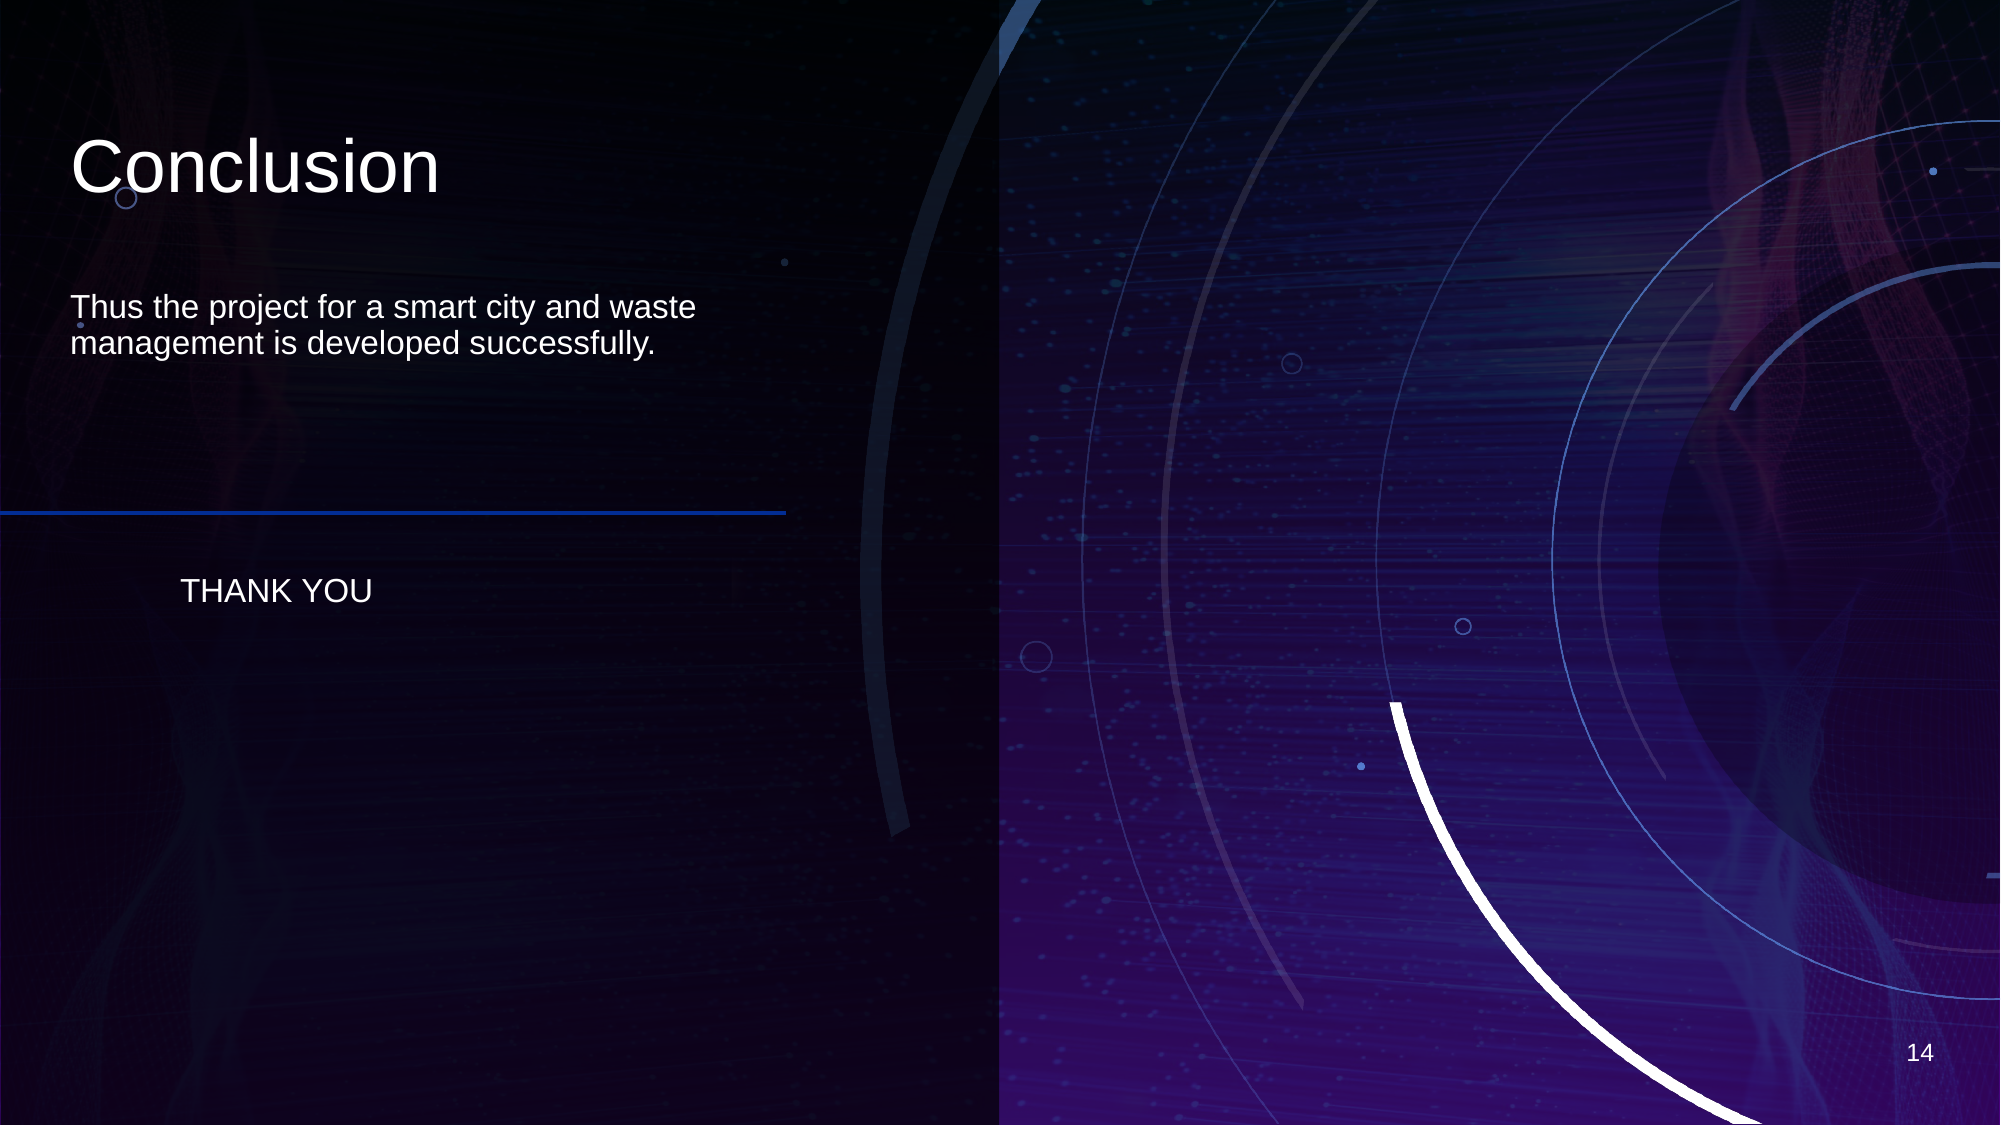

# Conclusion Thus the project for a smart city and waste management is developed successfully.
THANK YOU
14